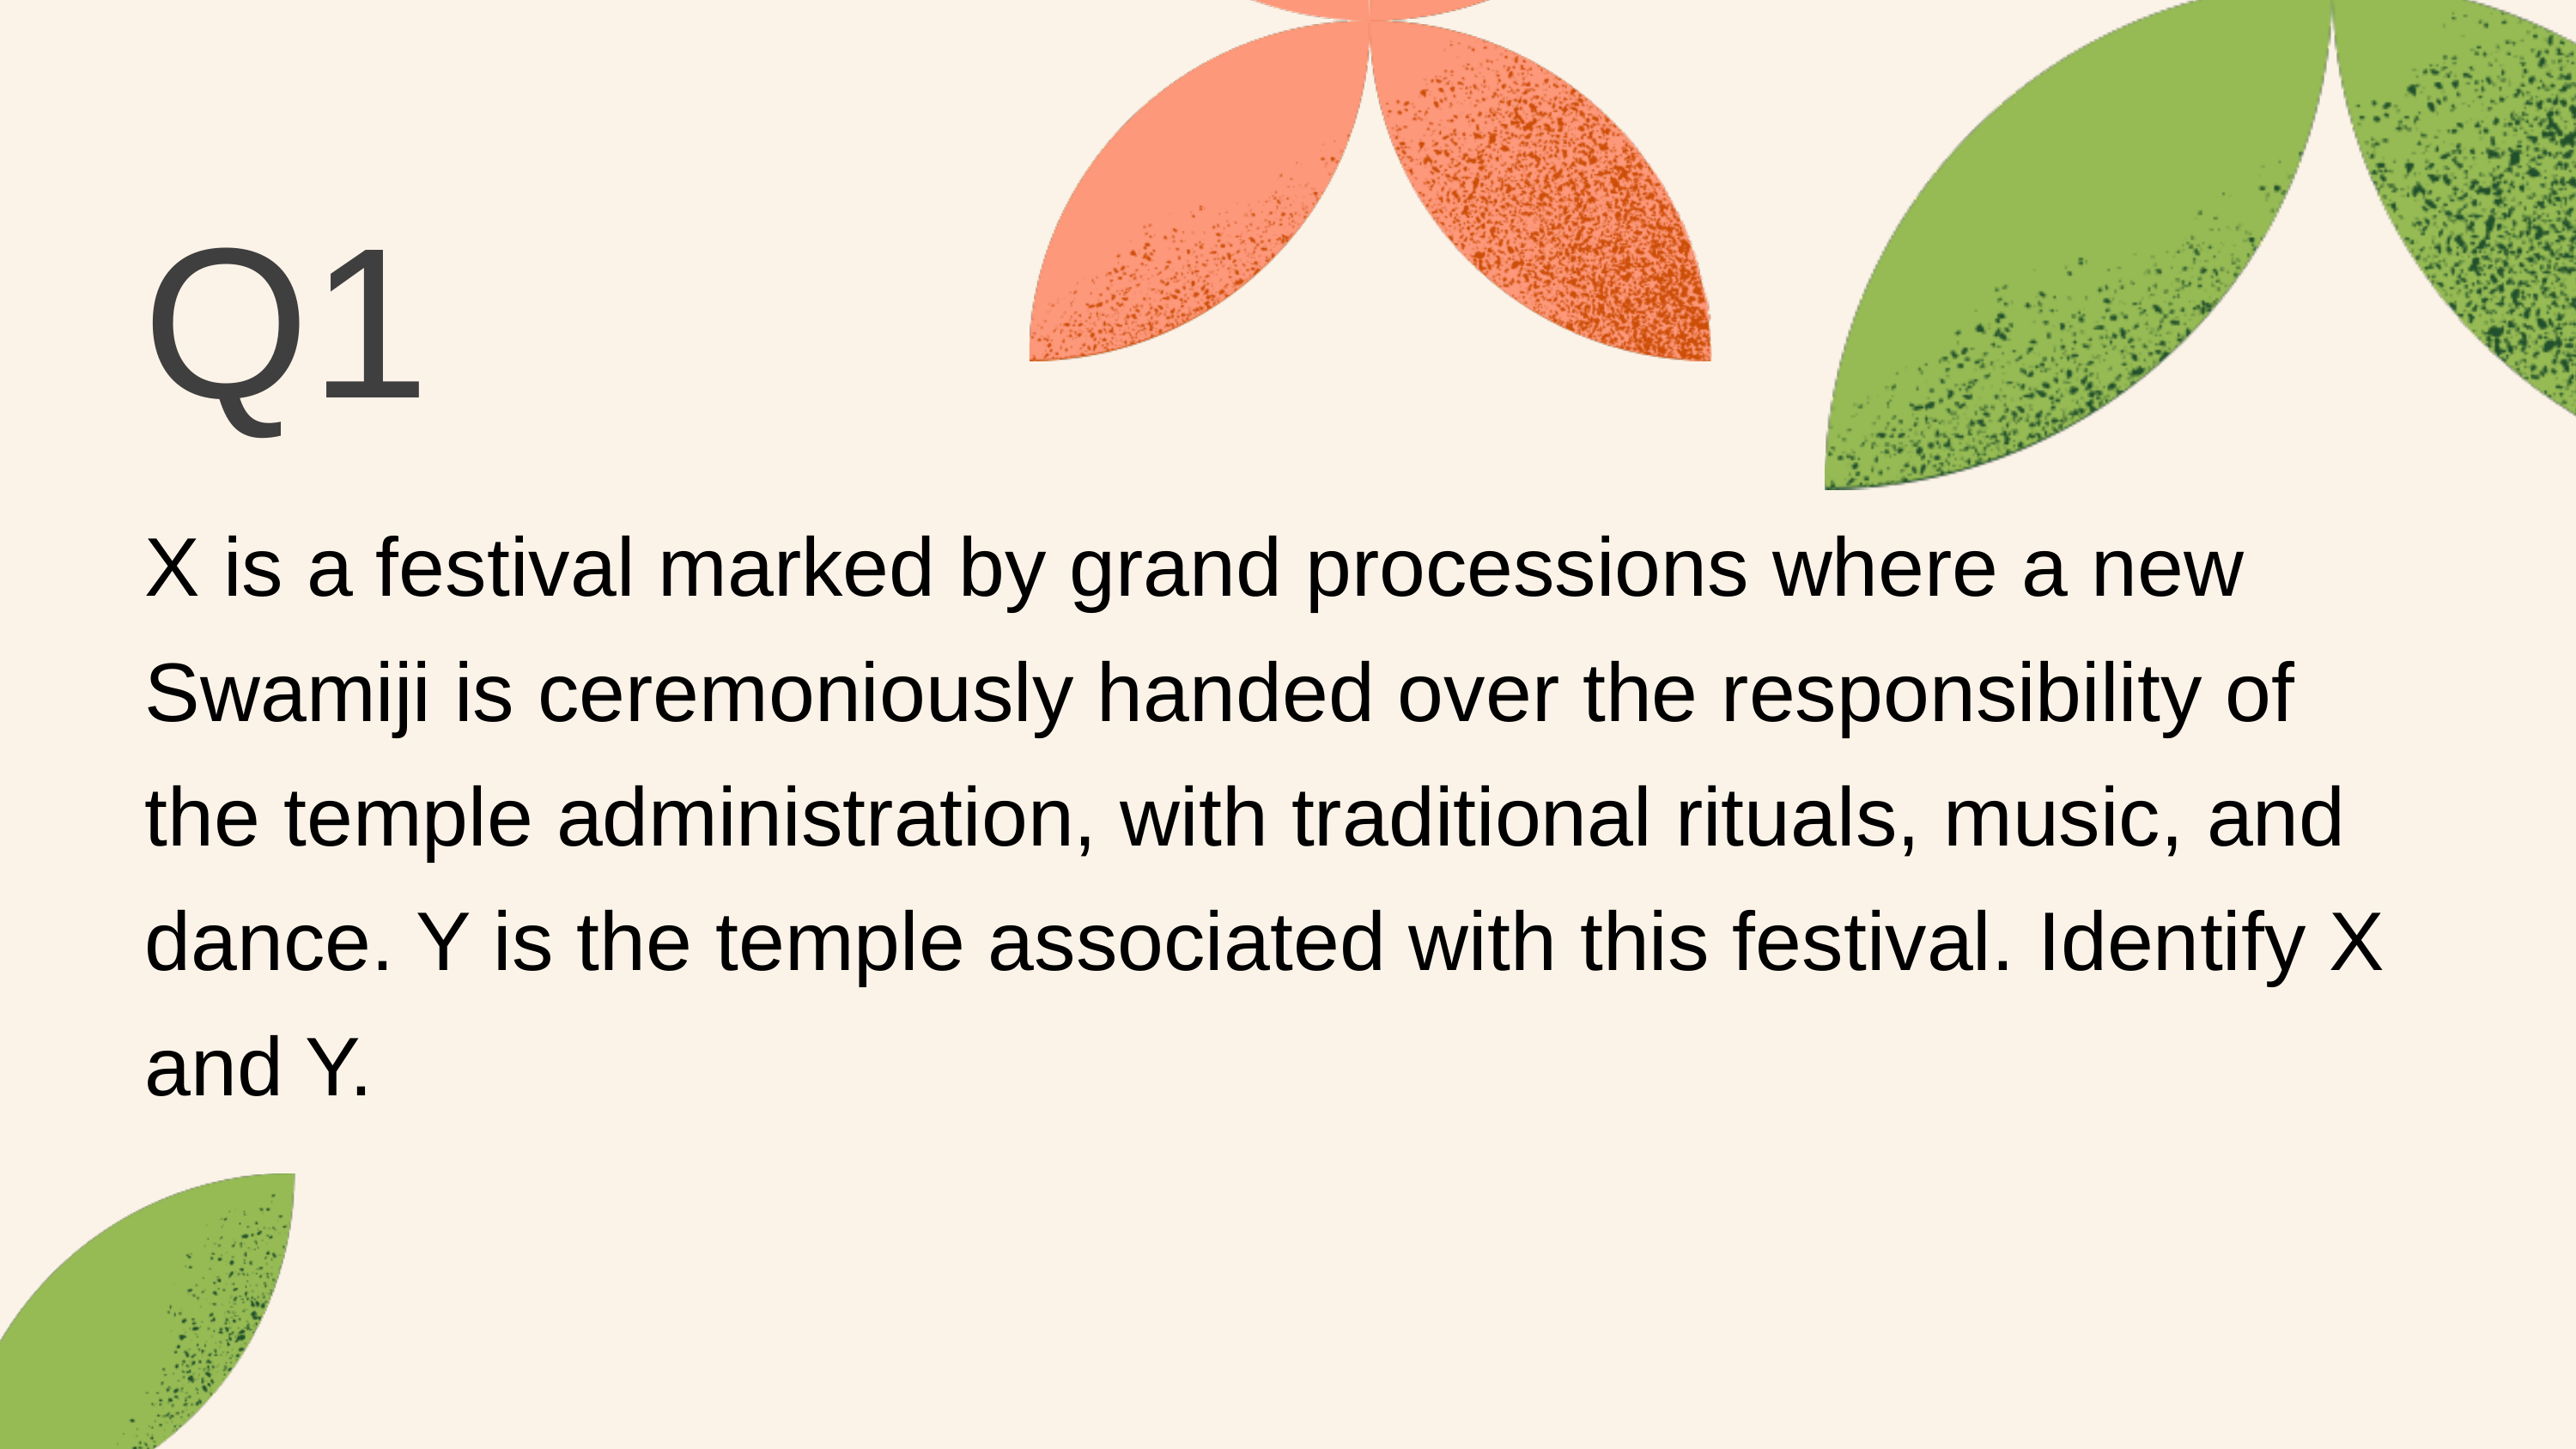

Q1
X is a festival marked by grand processions where a new Swamiji is ceremoniously handed over the responsibility of the temple administration, with traditional rituals, music, and dance. Y is the temple associated with this festival. Identify X and Y.